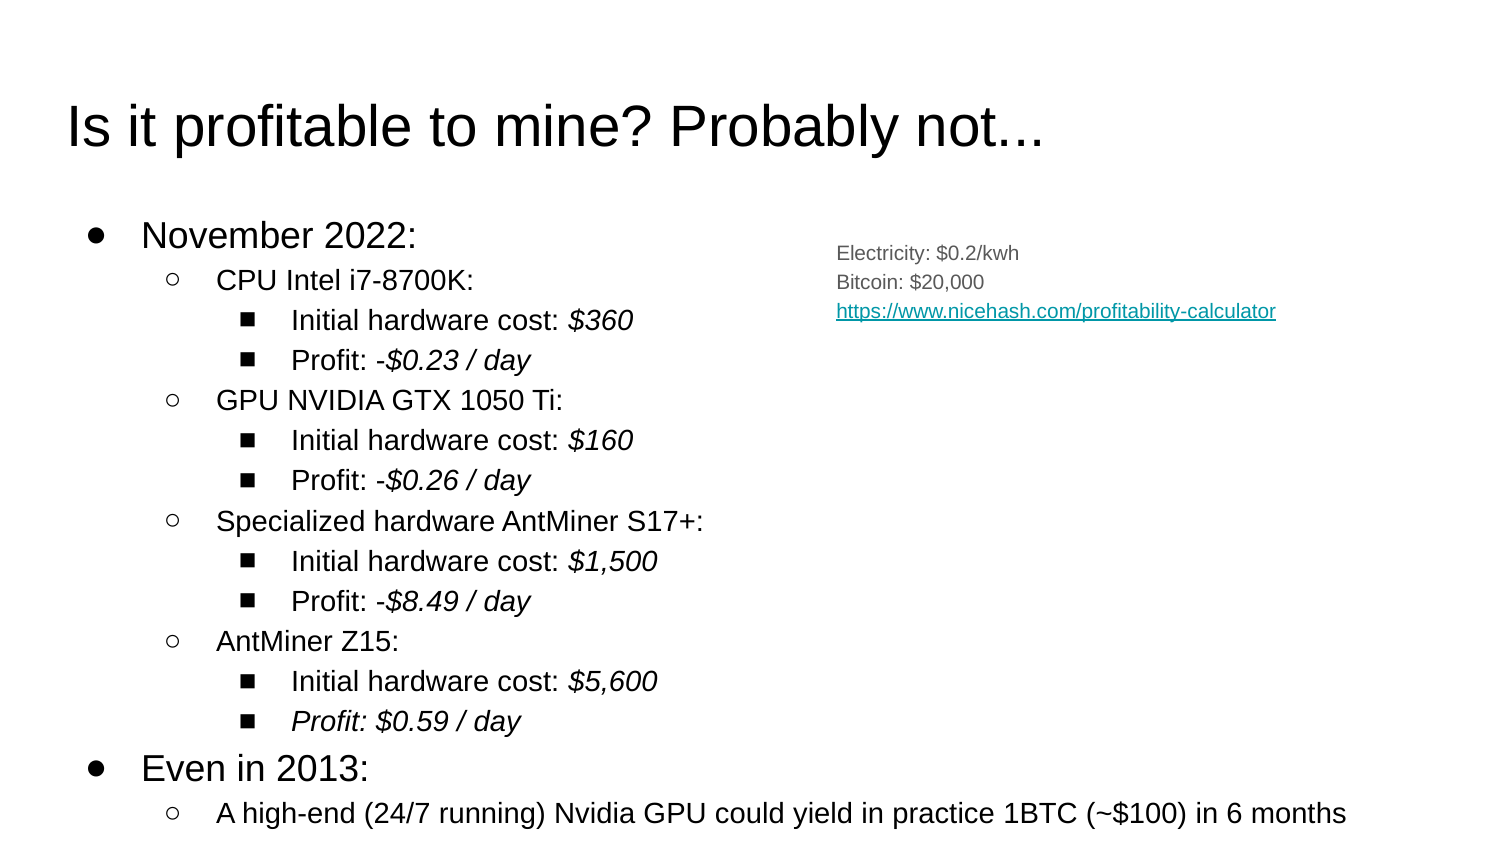

# Is it profitable to mine? Probably not...
November 2022:
CPU Intel i7-8700K:
Initial hardware cost: $360
Profit: -$0.23 / day
GPU NVIDIA GTX 1050 Ti:
Initial hardware cost: $160
Profit: -$0.26 / day
Specialized hardware AntMiner S17+:
Initial hardware cost: $1,500
Profit: -$8.49 / day
AntMiner Z15:
Initial hardware cost: $5,600
Profit: $0.59 / day
Even in 2013:
A high-end (24/7 running) Nvidia GPU could yield in practice 1BTC (~$100) in 6 months
Electricity: $0.2/kwh
Bitcoin: $20,000
https://www.nicehash.com/profitability-calculator